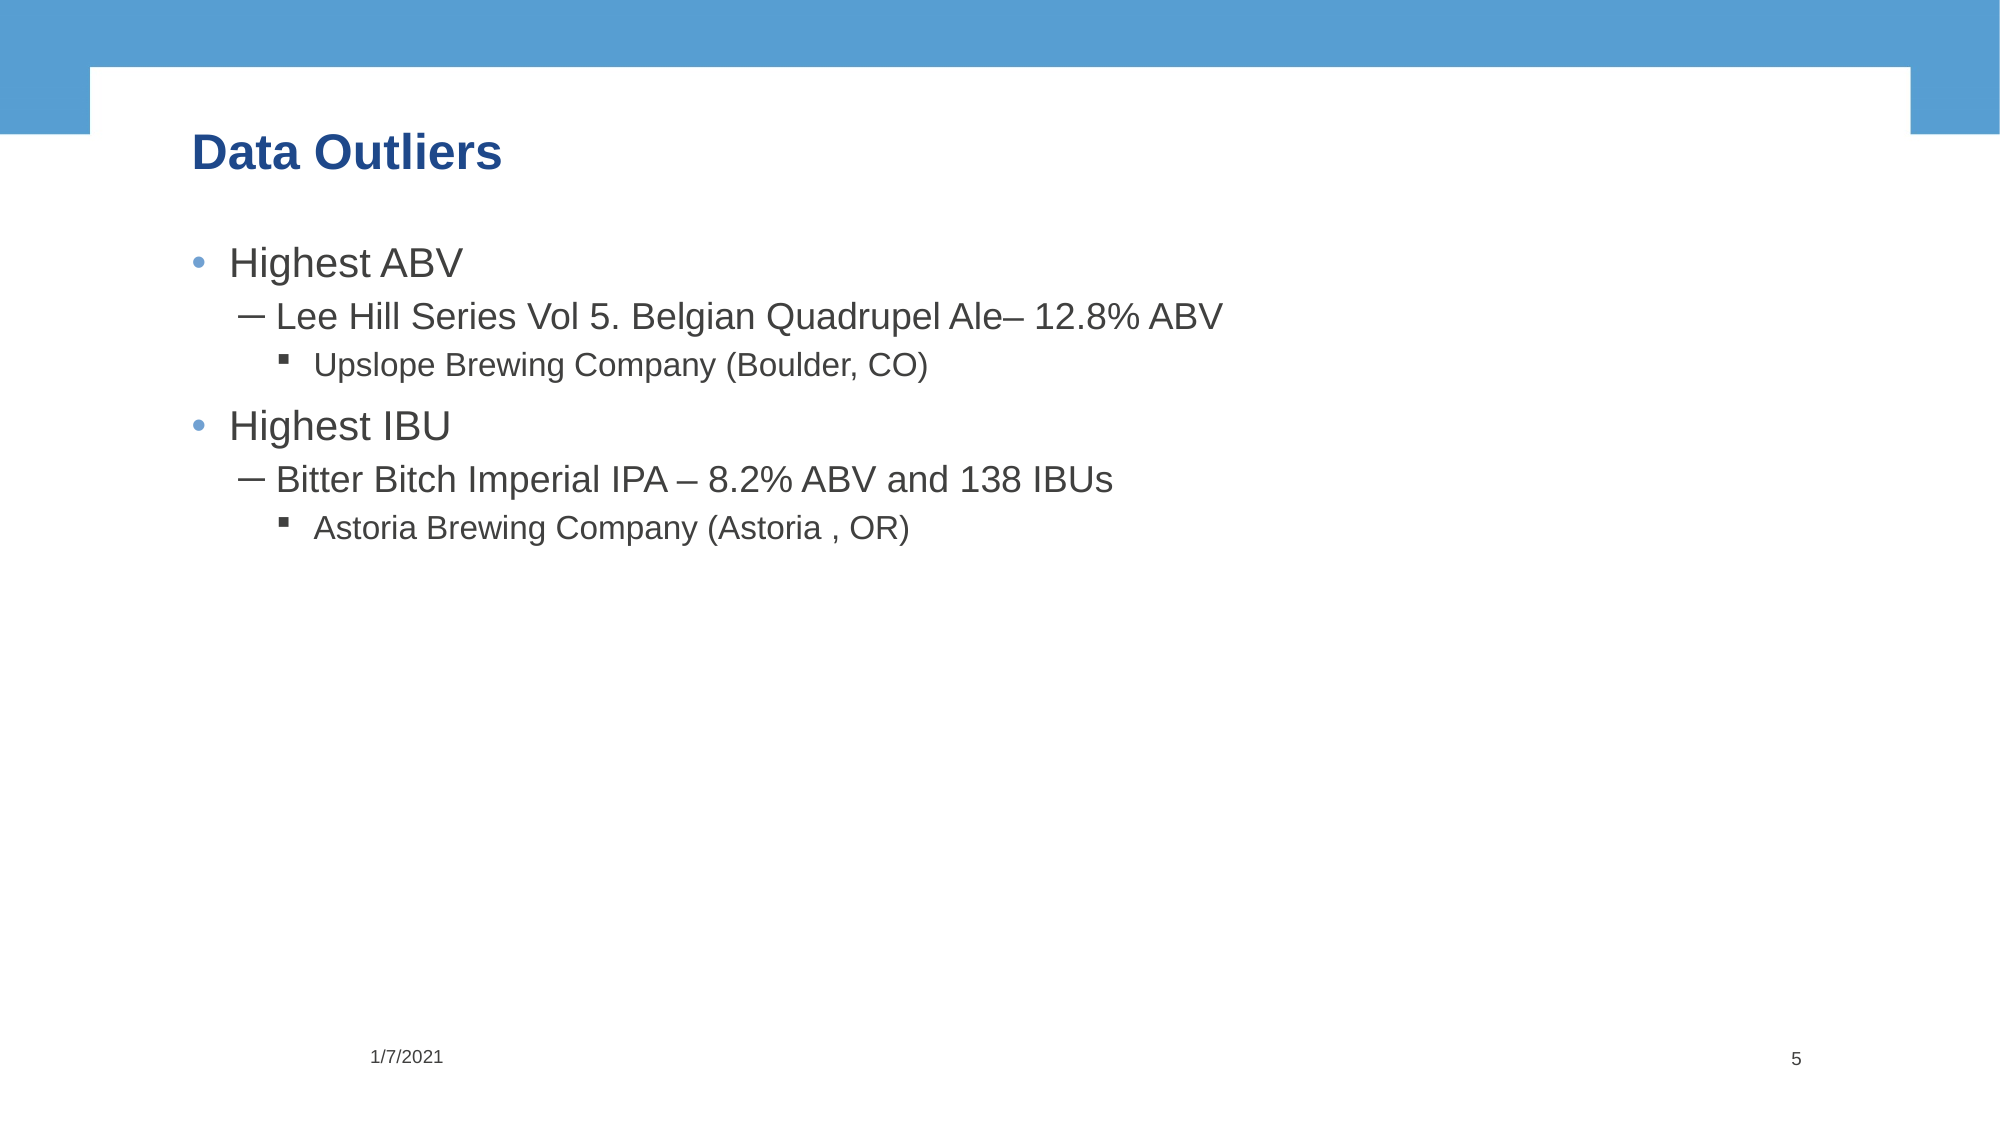

# Data Outliers
Highest ABV
Lee Hill Series Vol 5. Belgian Quadrupel Ale– 12.8% ABV
Upslope Brewing Company (Boulder, CO)
Highest IBU
Bitter Bitch Imperial IPA – 8.2% ABV and 138 IBUs
Astoria Brewing Company (Astoria , OR)

1/7/2021

5